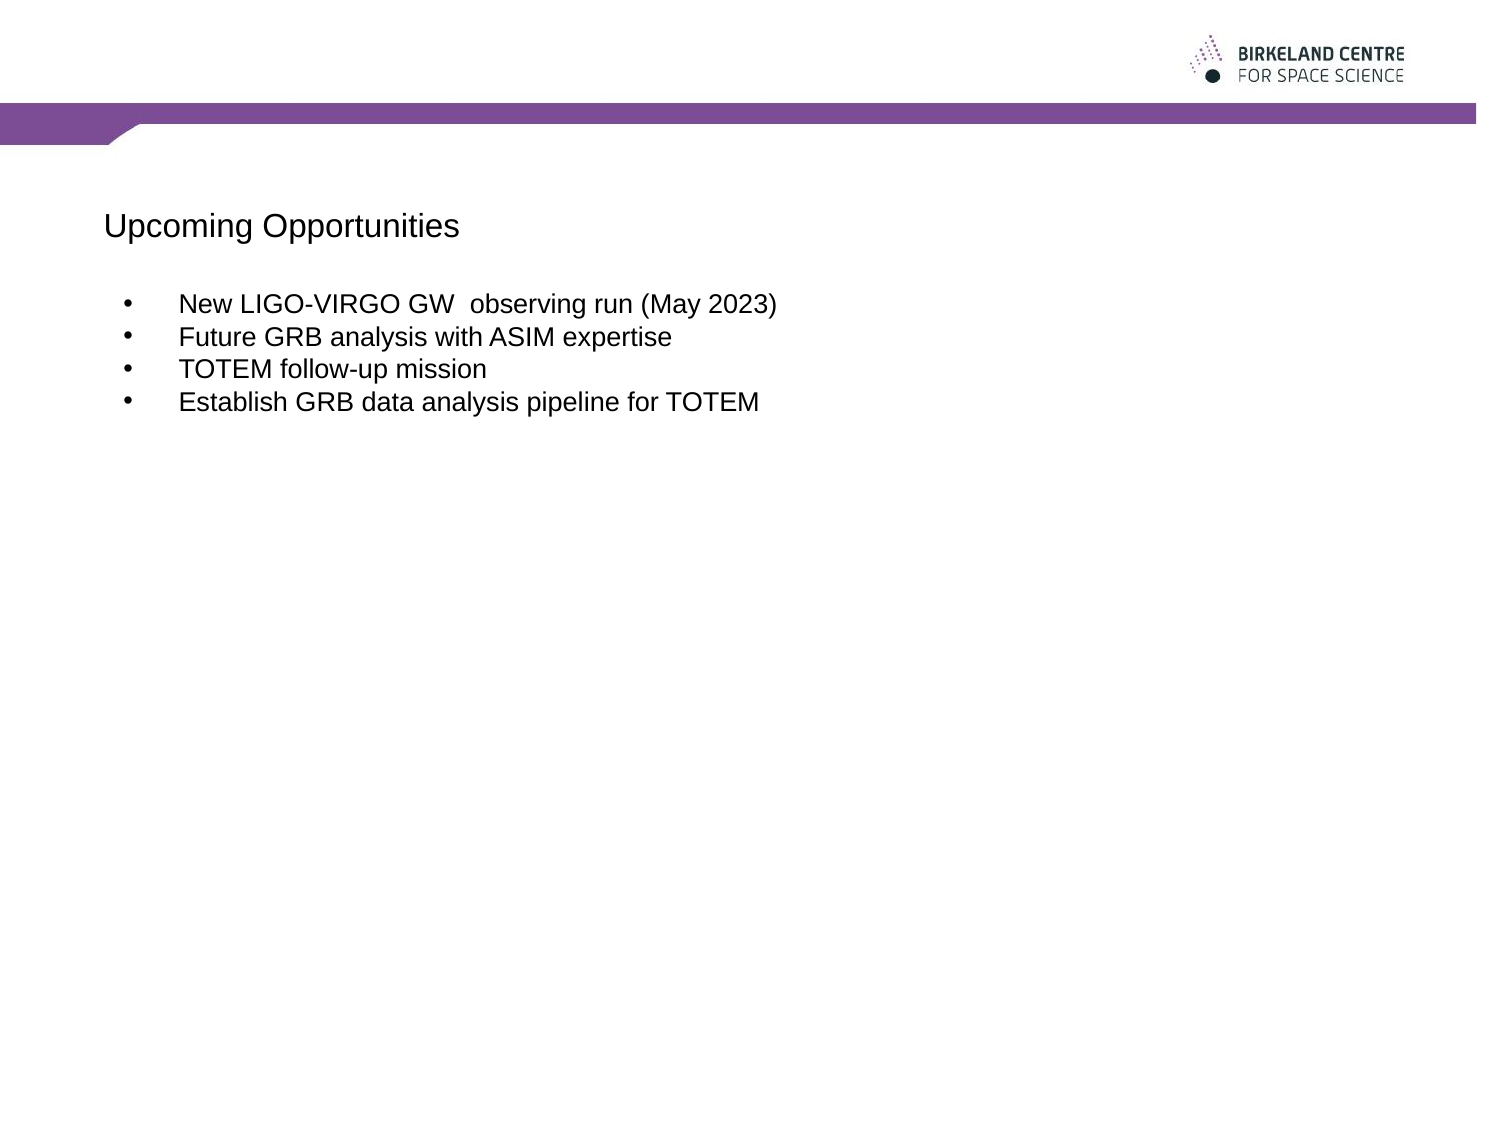

Upcoming Opportunities
New LIGO-VIRGO GW  observing run (May 2023)
Future GRB analysis with ASIM expertise
TOTEM follow-up mission
Establish GRB data analysis pipeline for TOTEM